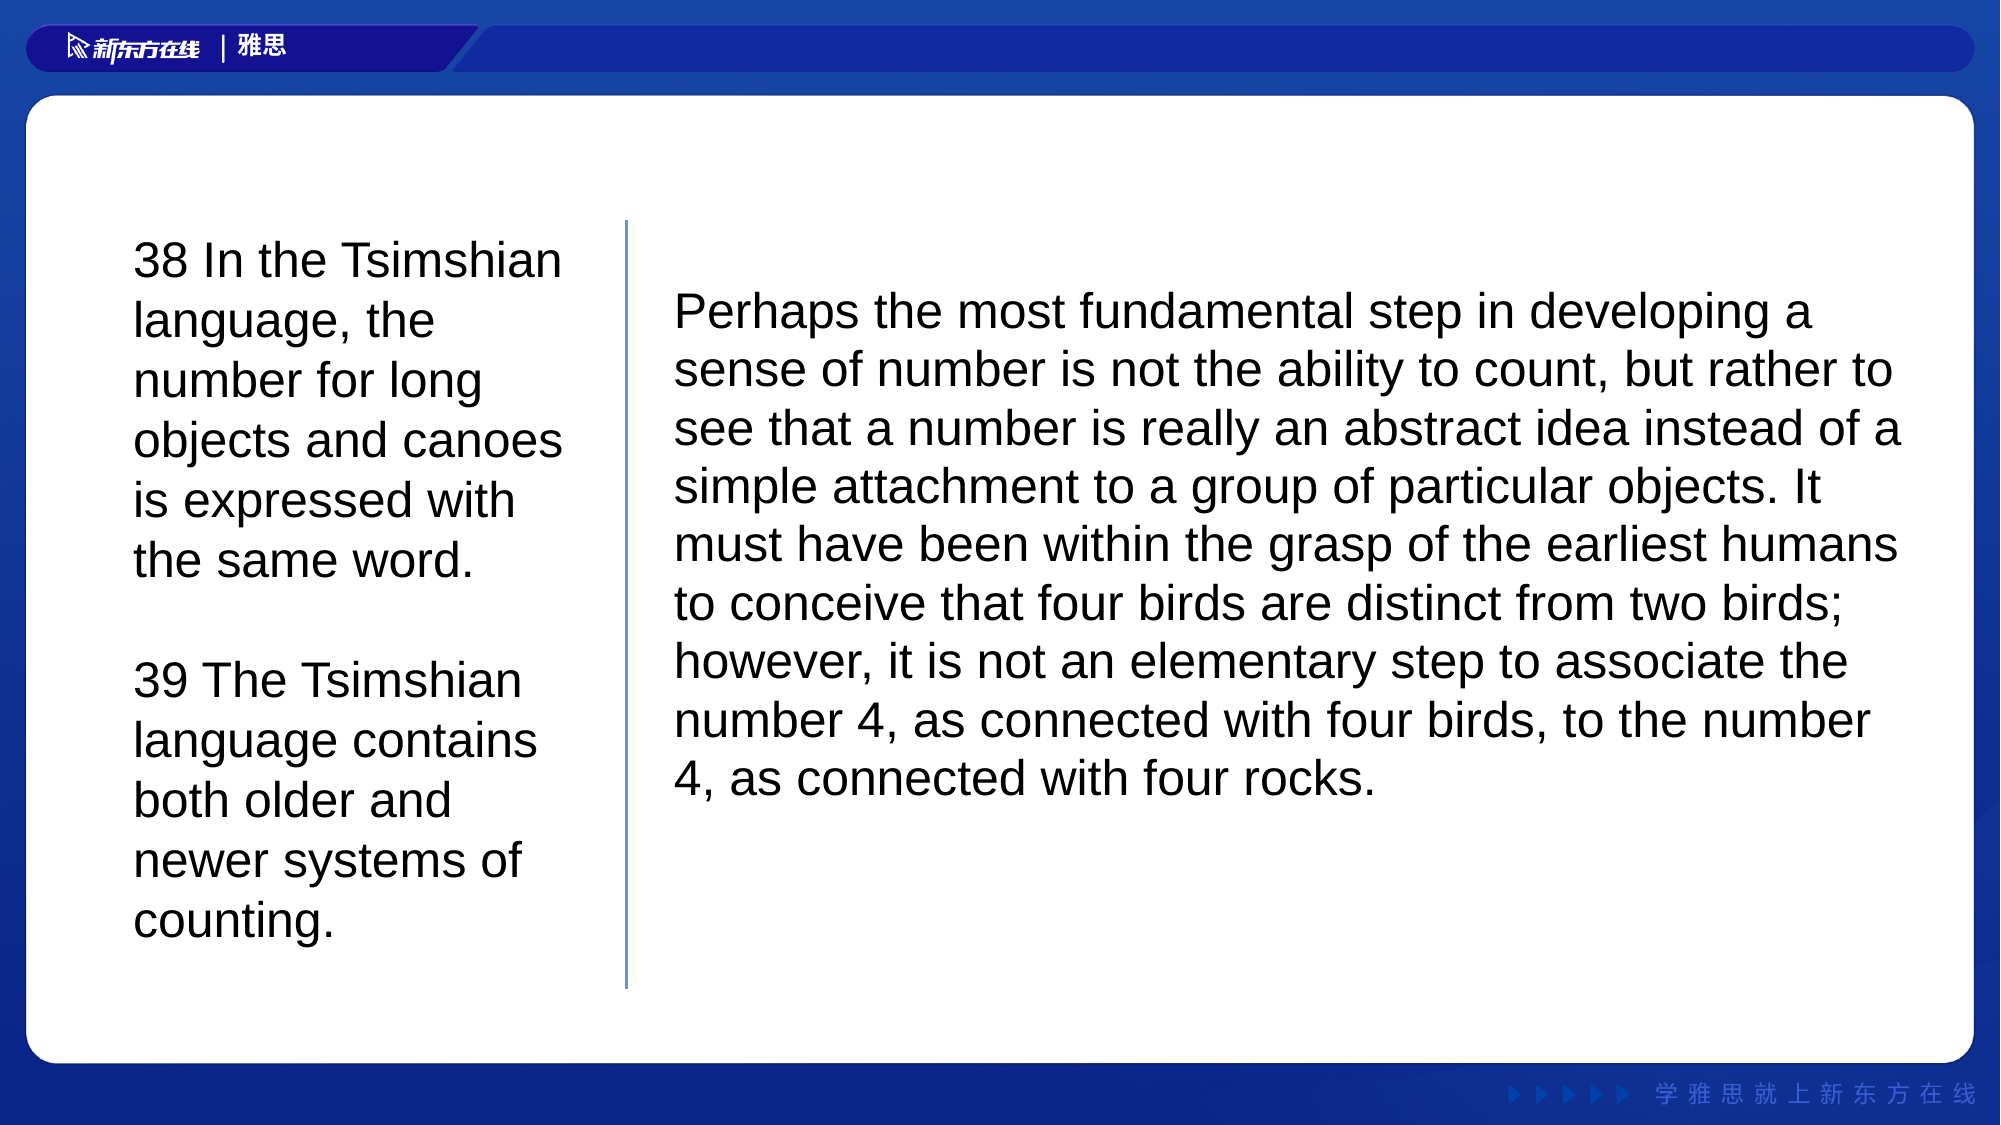

38 In the Tsimshian language, the number for long objects and canoes is expressed with the same word.

39 The Tsimshian language contains both older and newer systems of counting.
#
Perhaps the most fundamental step in developing a sense of number is not the ability to count, but rather to see that a number is really an abstract idea instead of a simple attachment to a group of particular objects. It must have been within the grasp of the earliest humans to conceive that four birds are distinct from two birds; however, it is not an elementary step to associate the number 4, as connected with four birds, to the number 4, as connected with four rocks.